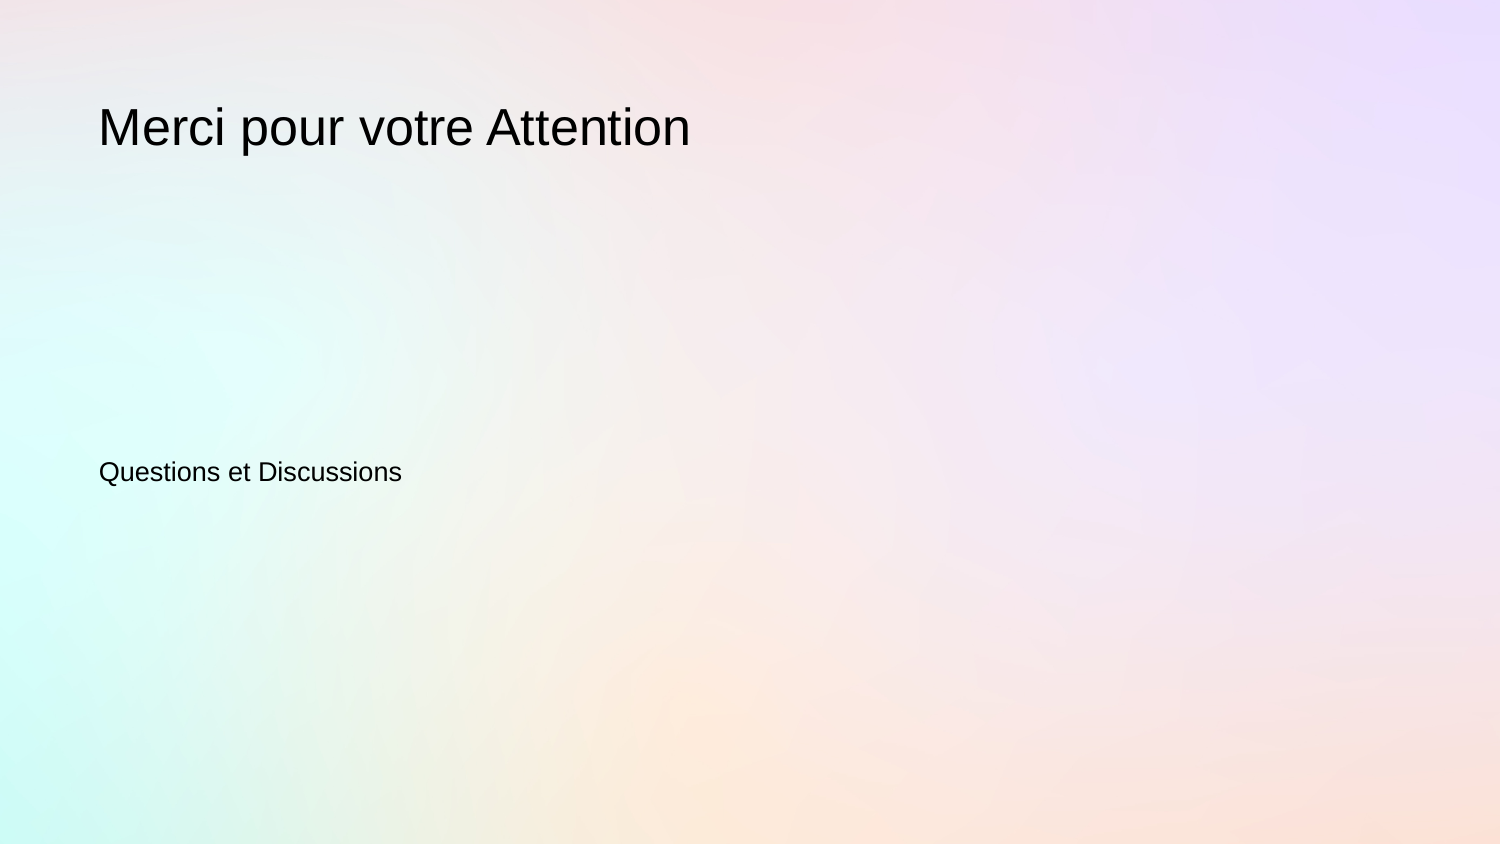

Merci pour votre Attention
Questions et Discussions